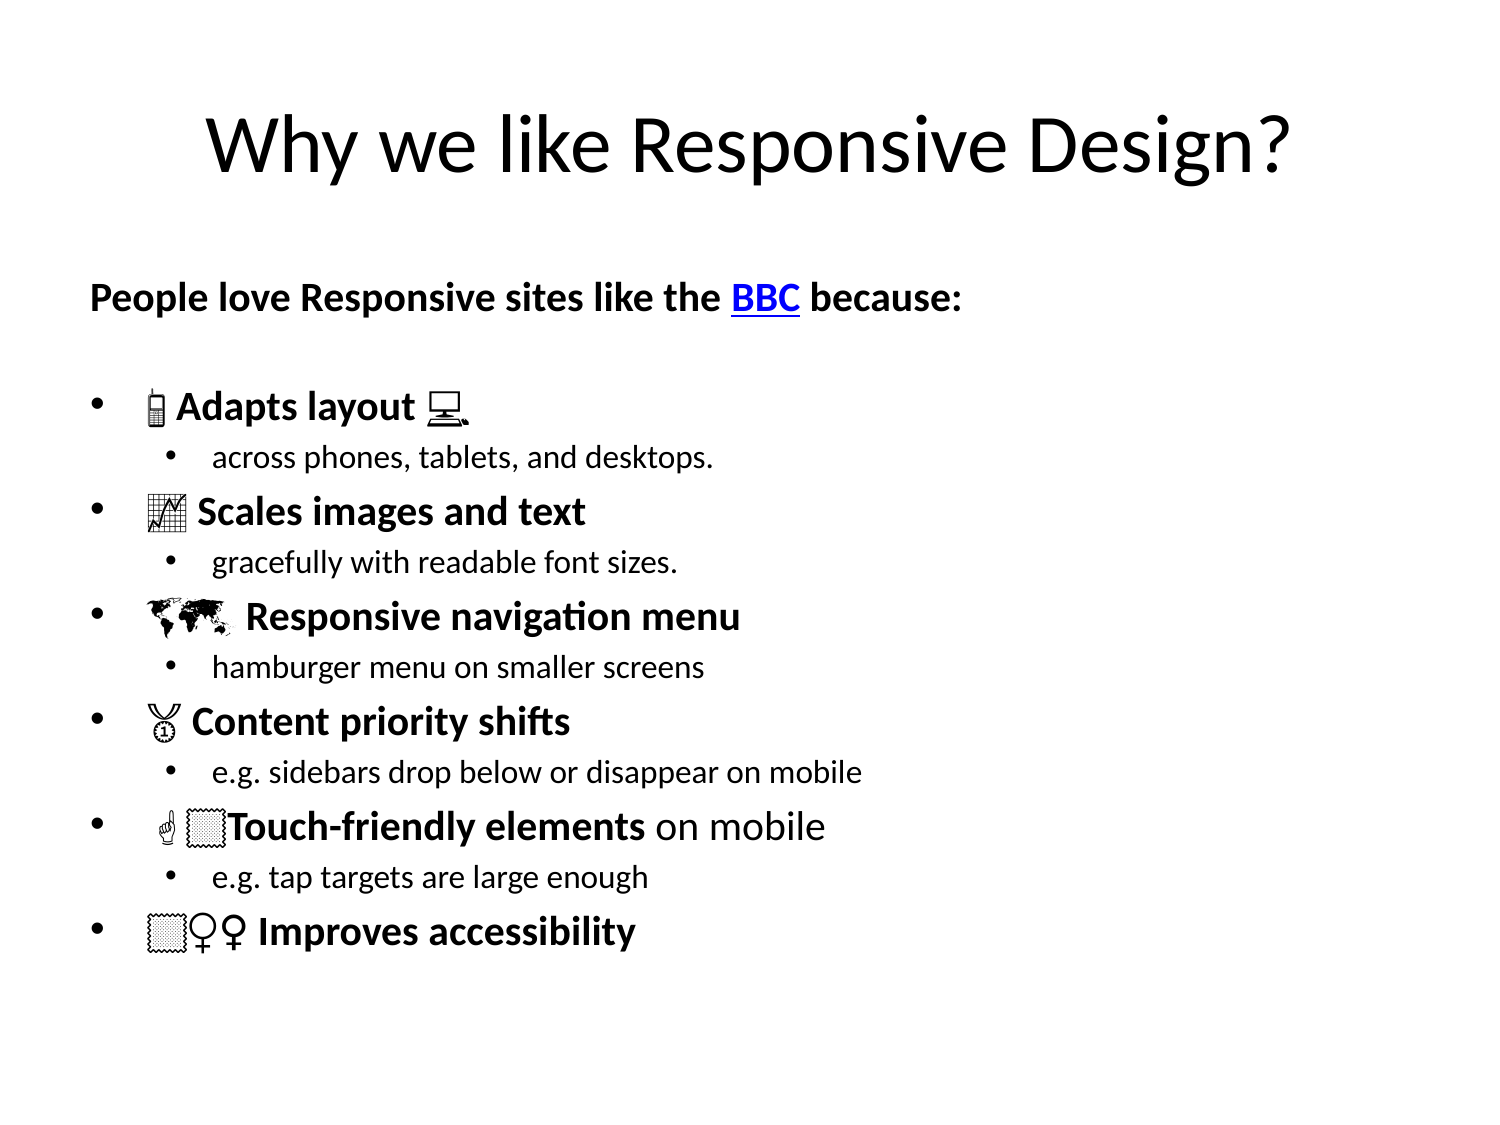

# Why we like Responsive Design?
People love Responsive sites like the BBC because:
📱 Adapts layout 💻
across phones, tablets, and desktops.
📈 Scales images and text
gracefully with readable font sizes.
🗺️ Responsive navigation menu
hamburger menu on smaller screens
🥇 Content priority shifts
e.g. sidebars drop below or disappear on mobile
☝🏻Touch-friendly elements on mobile
e.g. tap targets are large enough
🧏🏻‍♀️ Improves accessibility